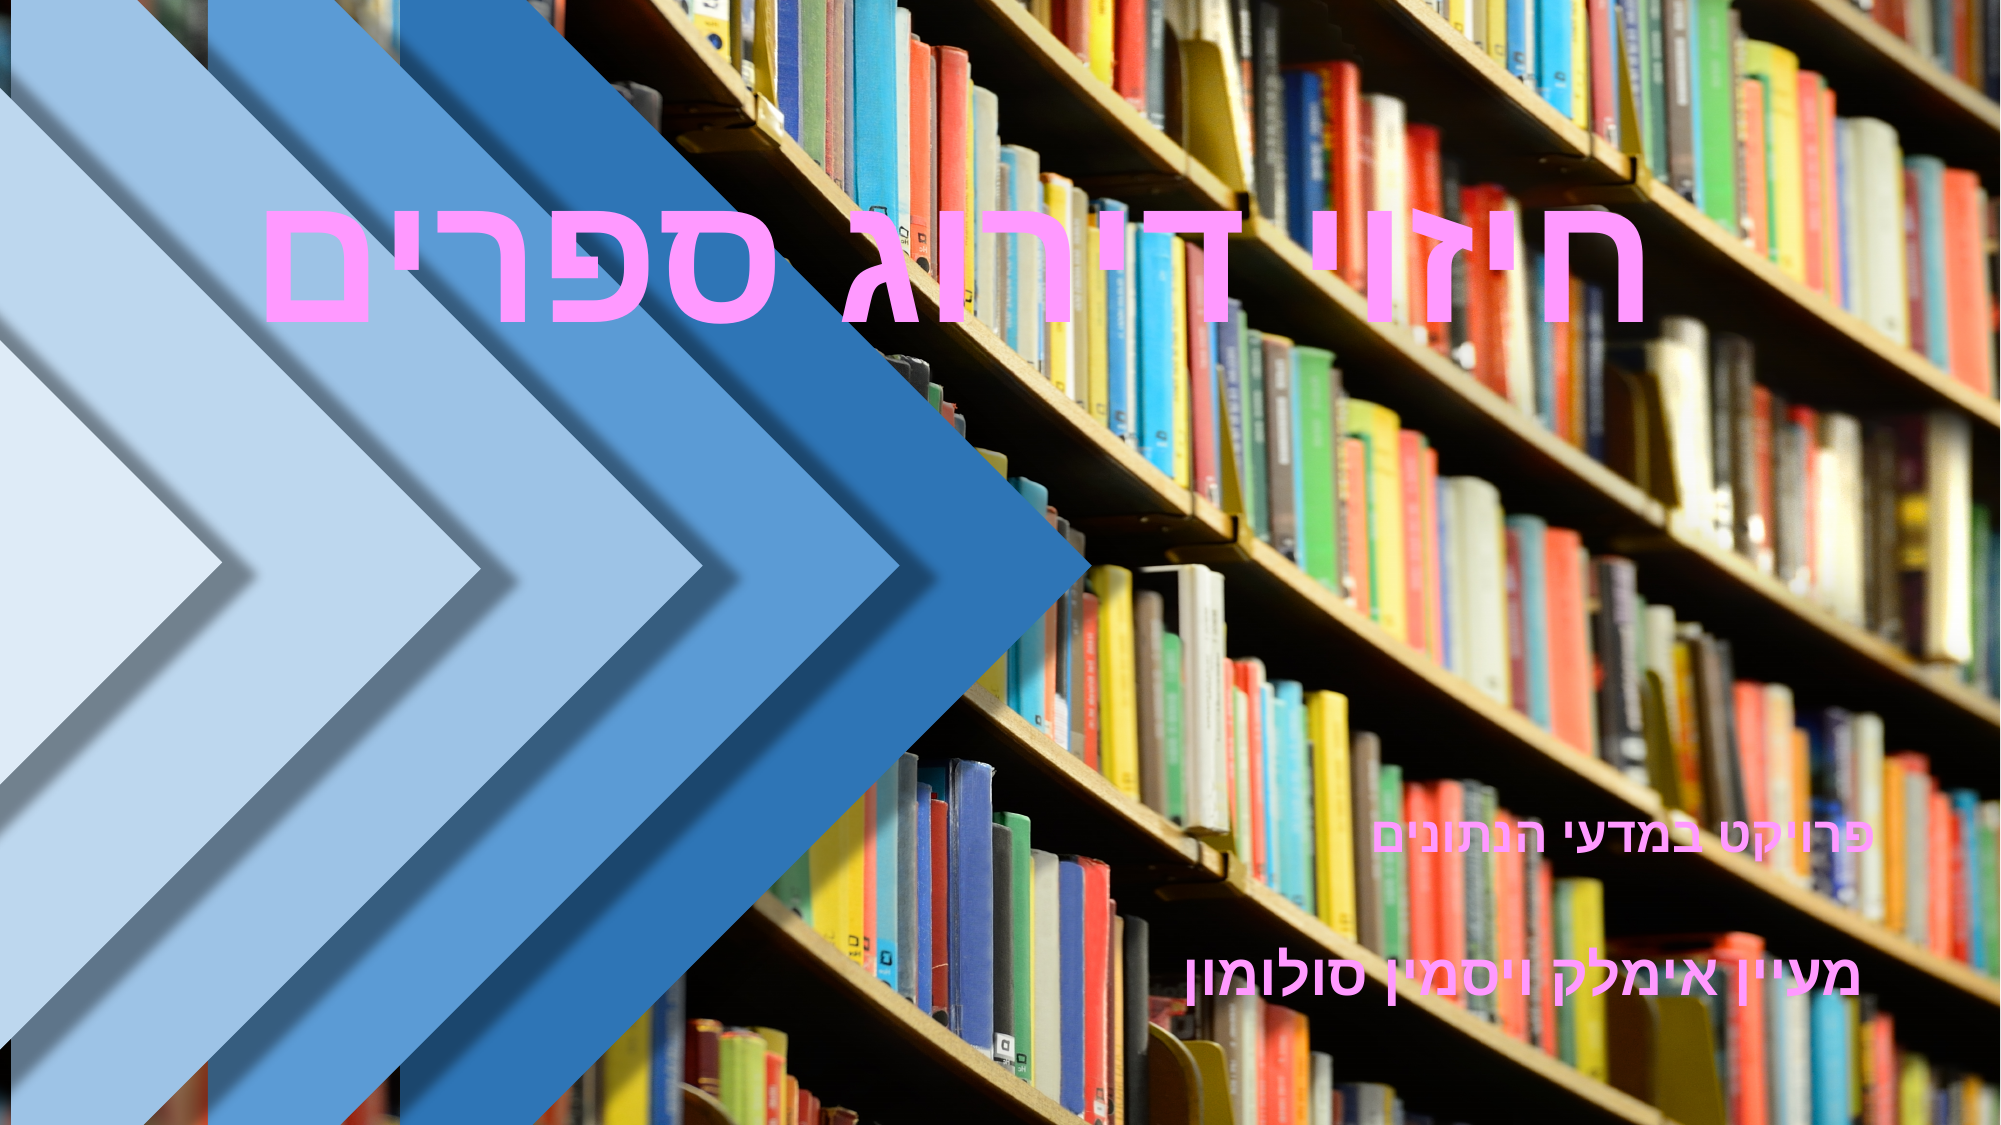

חיזוי דירוג ספרים
פרויקט במדעי הנתונים
מעיין אימלק ויסמין סולומון